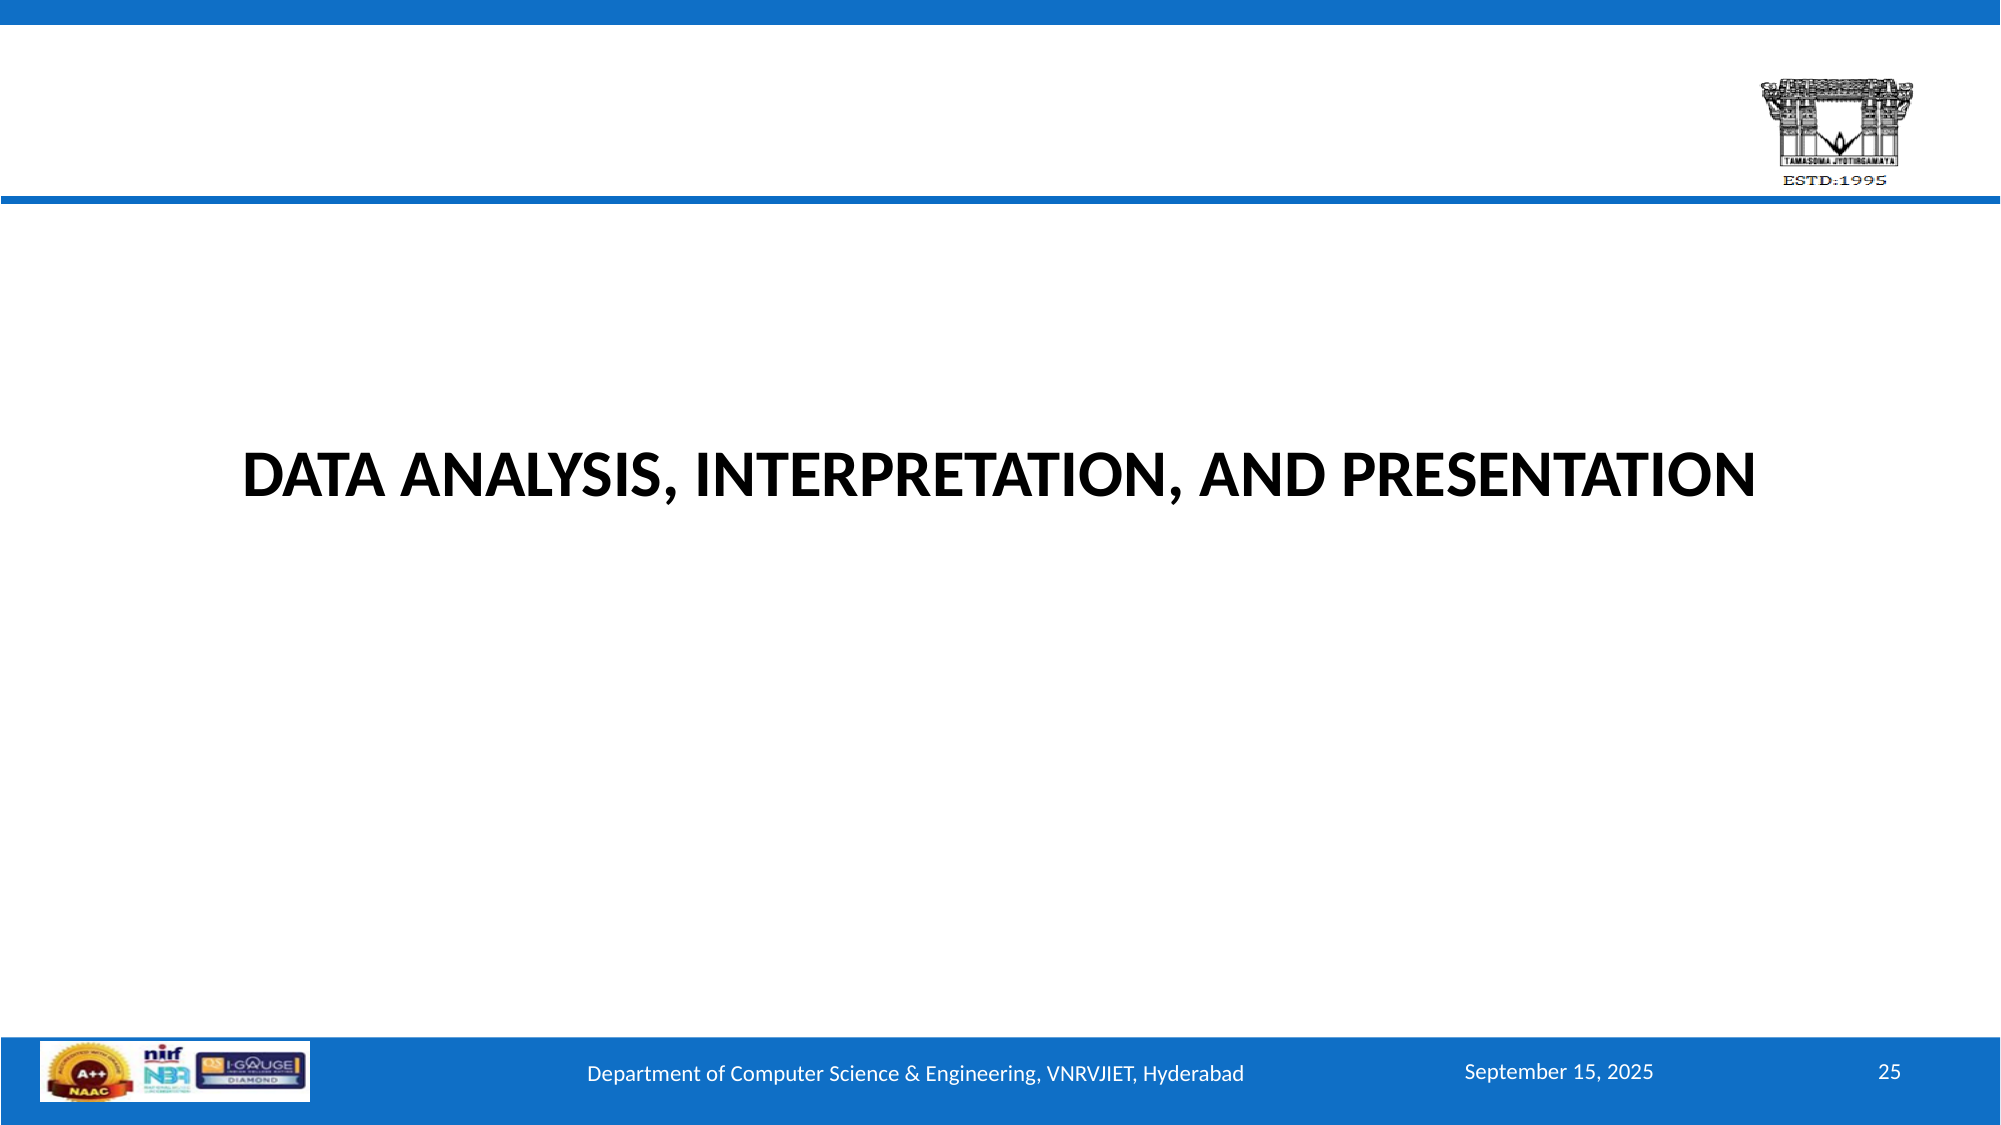

# DATA ANALYSIS, INTERPRETATION, AND PRESENTATION
September 15, 2025
25
Department of Computer Science & Engineering, VNRVJIET, Hyderabad